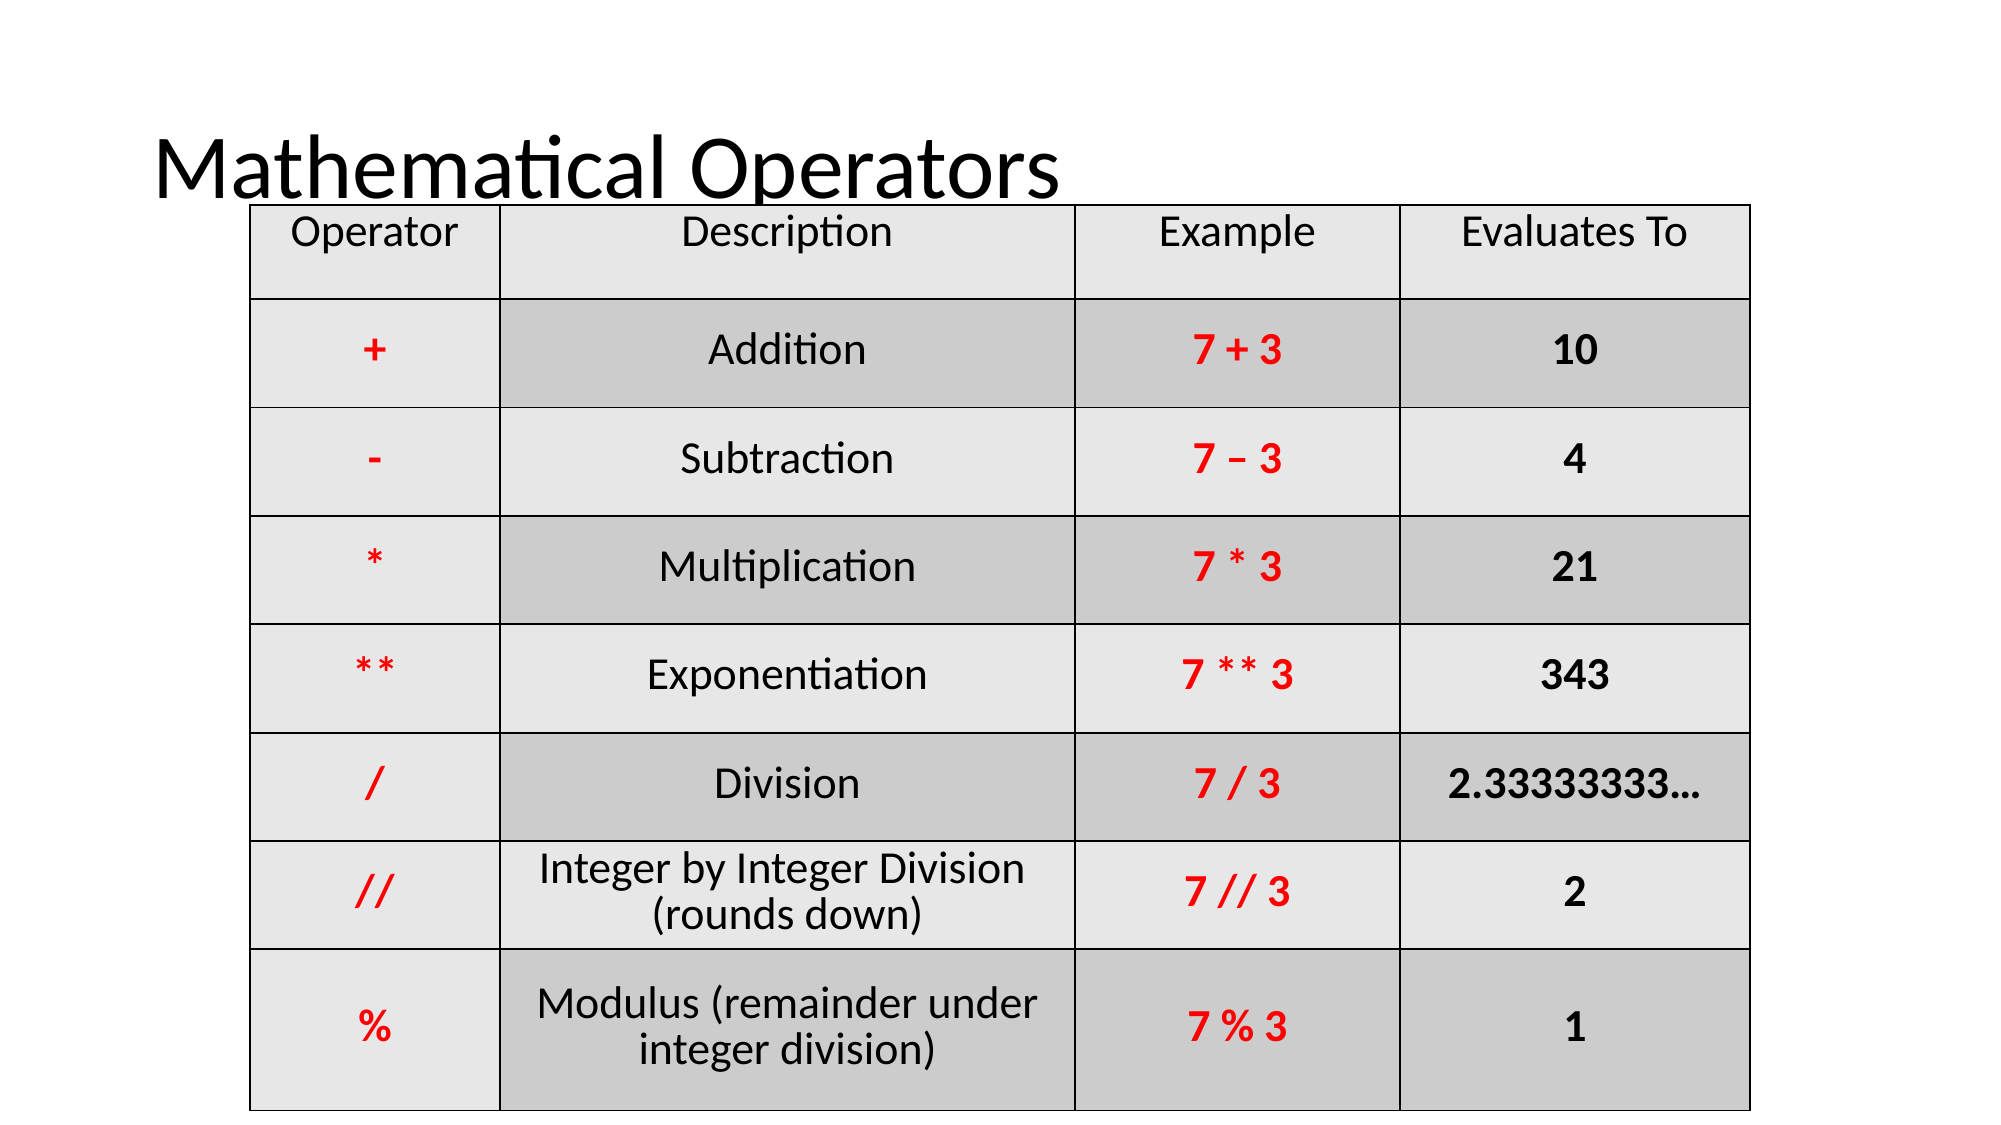

# Mathematical Operators
| Operator | Description | Example | Evaluates To |
| --- | --- | --- | --- |
| + | Addition | 7 + 3 | 10 |
| - | Subtraction | 7 – 3 | 4 |
| \* | Multiplication | 7 \* 3 | 21 |
| \*\* | Exponentiation | 7 \*\* 3 | 343 |
| / | Division | 7 / 3 | 2.33333333… |
| // | Integer by Integer Division (rounds down) | 7 // 3 | 2 |
| % | Modulus (remainder under integer division) | 7 % 3 | 1 |